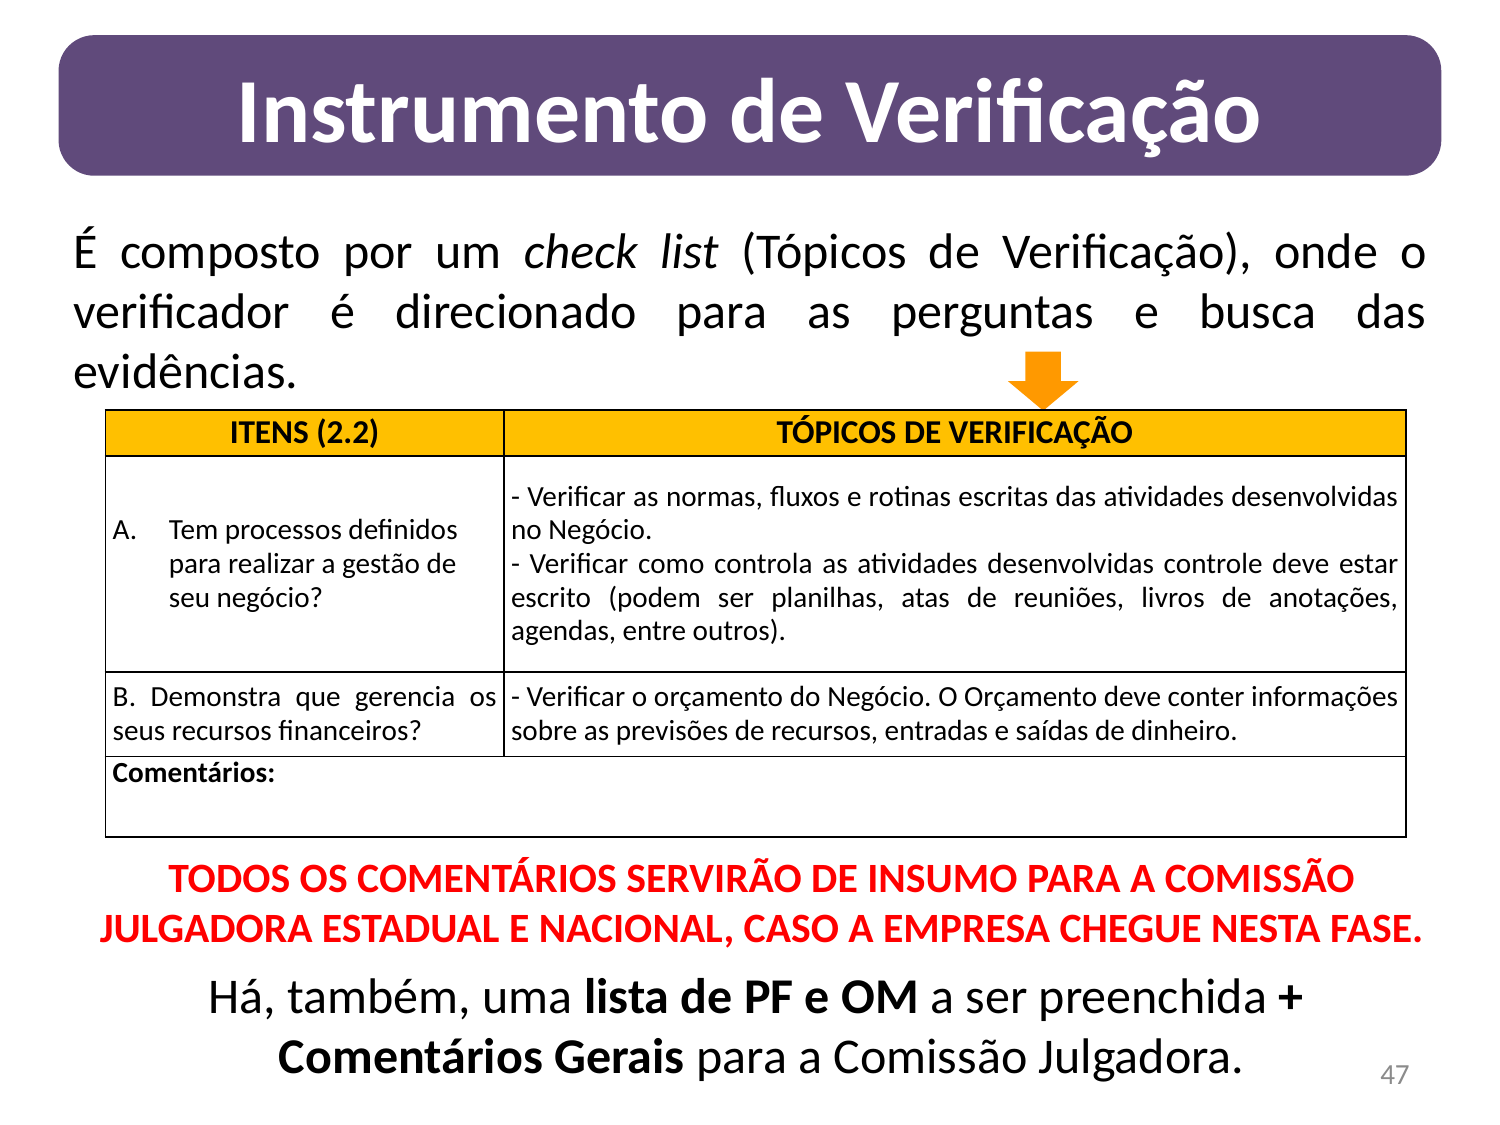

Instrumento de Verificação
É composto por um check list (Tópicos de Verificação), onde o verificador é direcionado para as perguntas e busca das evidências.

| ITENS (2.2) | TÓPICOS DE VERIFICAÇÃO |
| --- | --- |
| Tem processos definidos para realizar a gestão de seu negócio? | - Verificar as normas, fluxos e rotinas escritas das atividades desenvolvidas no Negócio. - Verificar como controla as atividades desenvolvidas controle deve estar escrito (podem ser planilhas, atas de reuniões, livros de anotações, agendas, entre outros). |
| B. Demonstra que gerencia os seus recursos financeiros? | - Verificar o orçamento do Negócio. O Orçamento deve conter informações sobre as previsões de recursos, entradas e saídas de dinheiro. |
| Comentários: |  |
TODOS OS COMENTÁRIOS SERVIRÃO DE INSUMO PARA A COMISSÃO JULGADORA ESTADUAL E NACIONAL, CASO A EMPRESA CHEGUE NESTA FASE.
Há, também, uma lista de PF e OM a ser preenchida +  Comentários Gerais para a Comissão Julgadora.
47